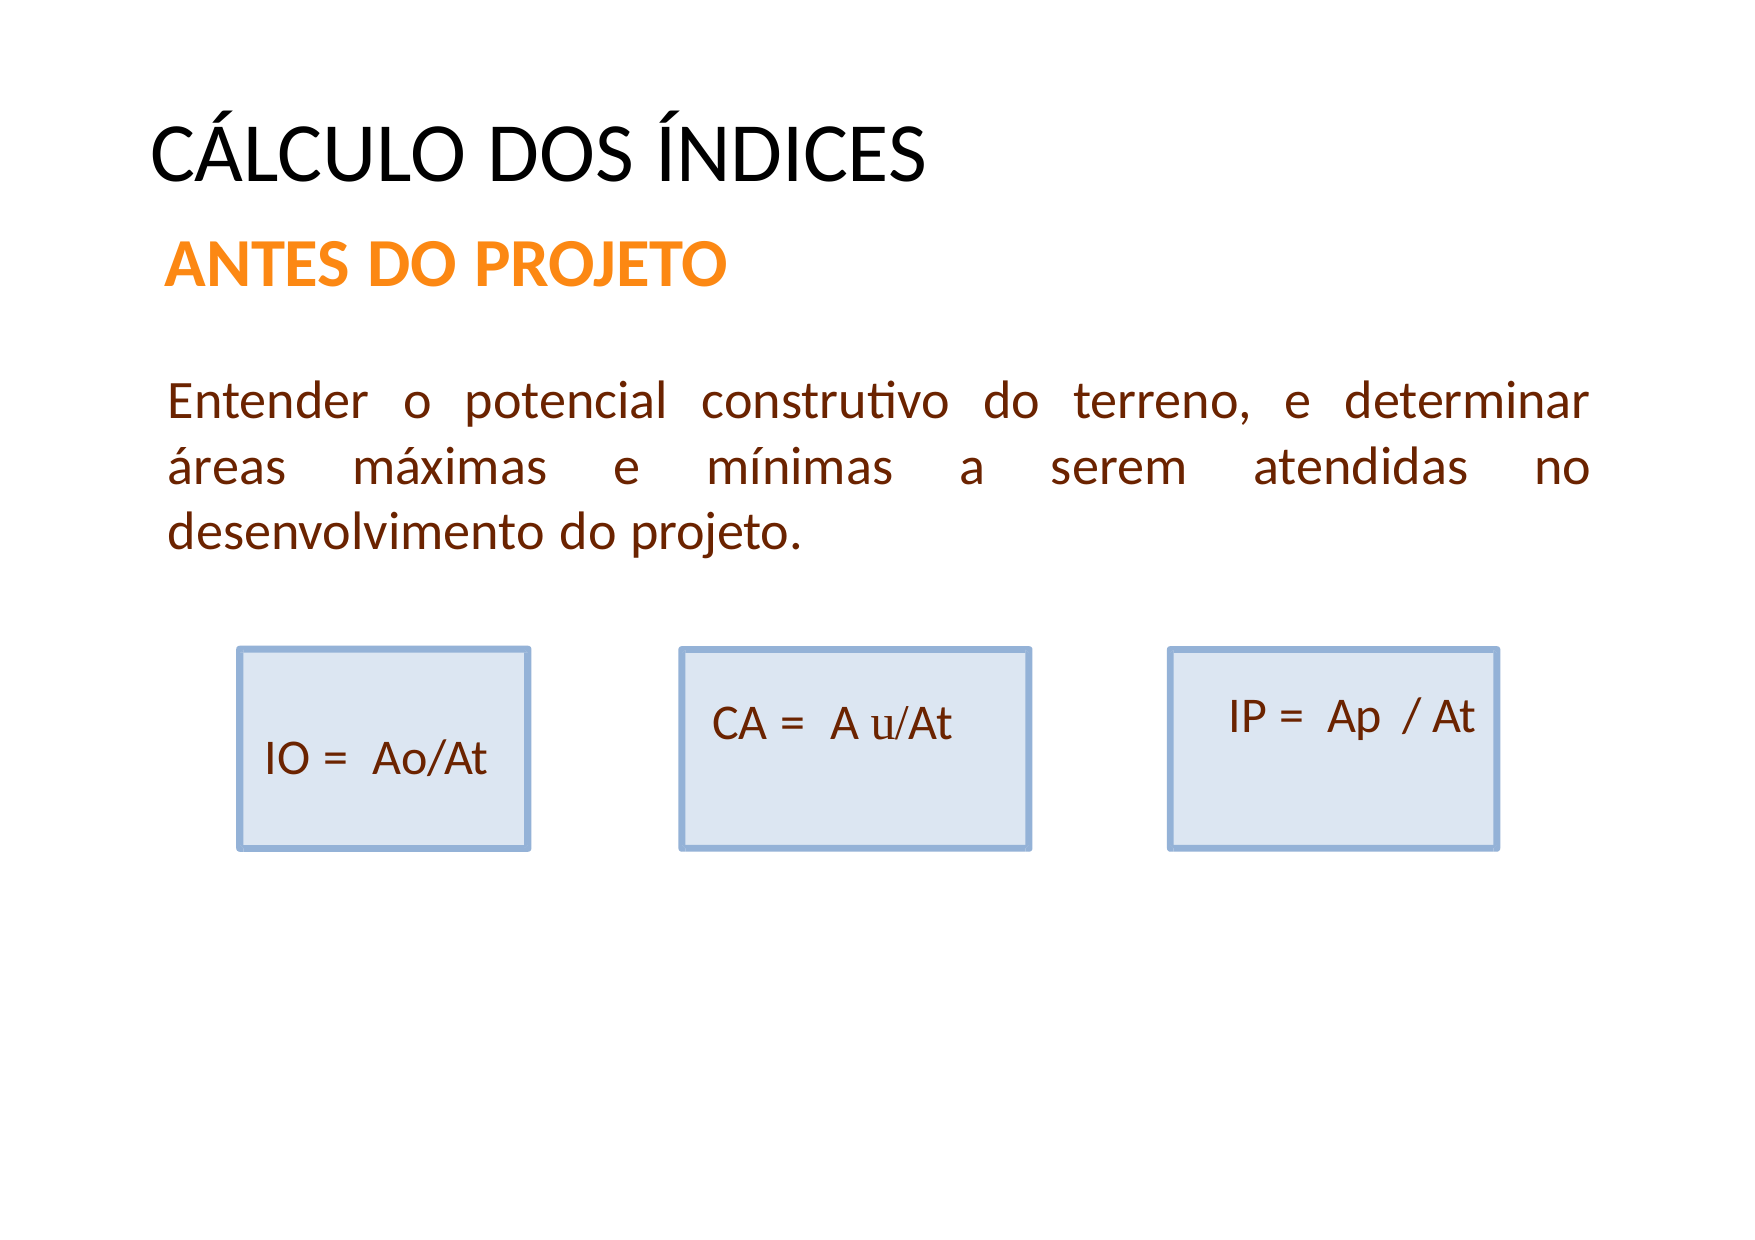

# CÁLCULO DOS ÍNDICES
ANTES DO PROJETO
Entender  o  potencial  construtivo  do  terreno,  e  determinar áreas   máximas   e   mínimas   a   serem   atendidas   no desenvolvimento do projeto.

IP =	Ap  / At
CA =	A u/At
IO =	Ao/At